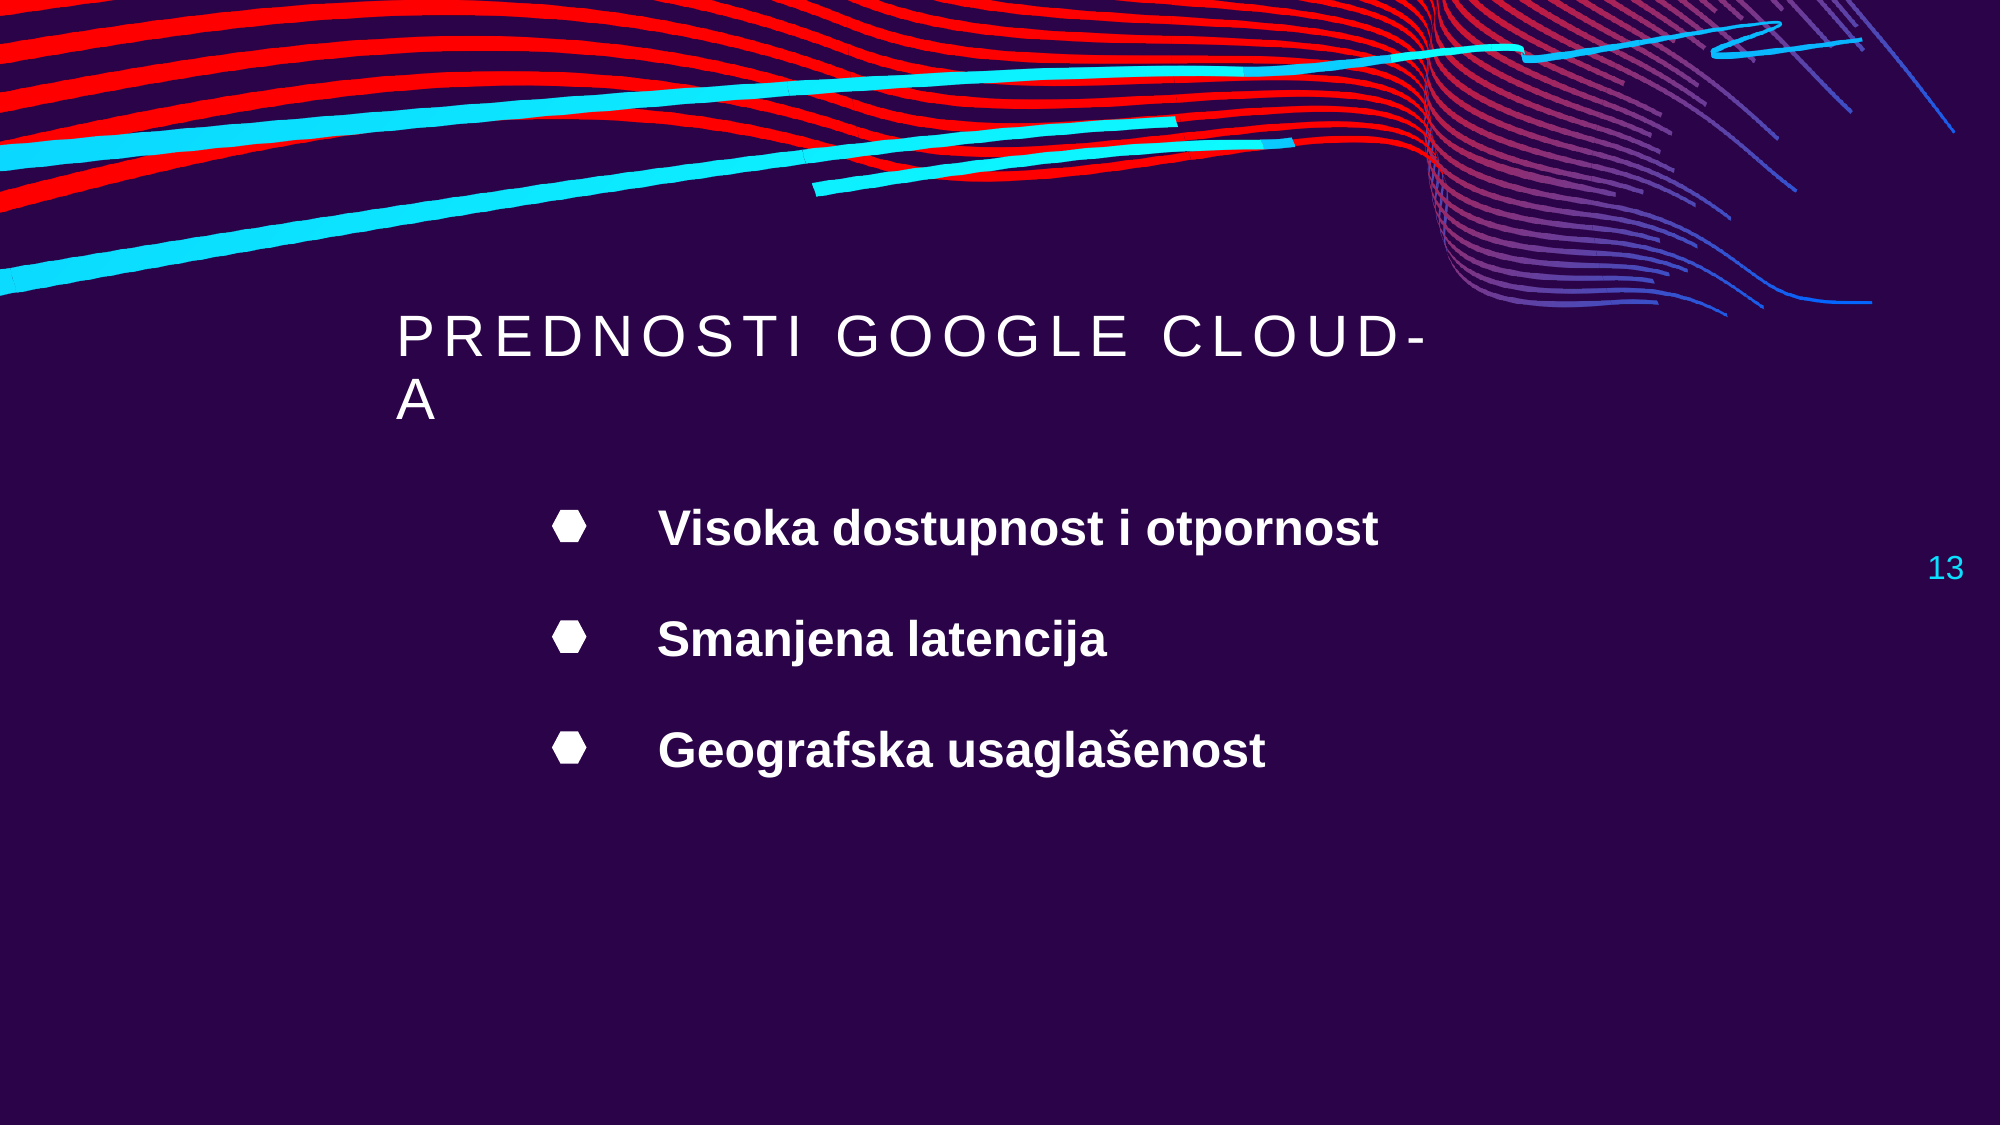

# Prednosti Google cloud-a
Visoka dostupnost i otpornost

13
Smanjena latencija

Geografska usaglašenost